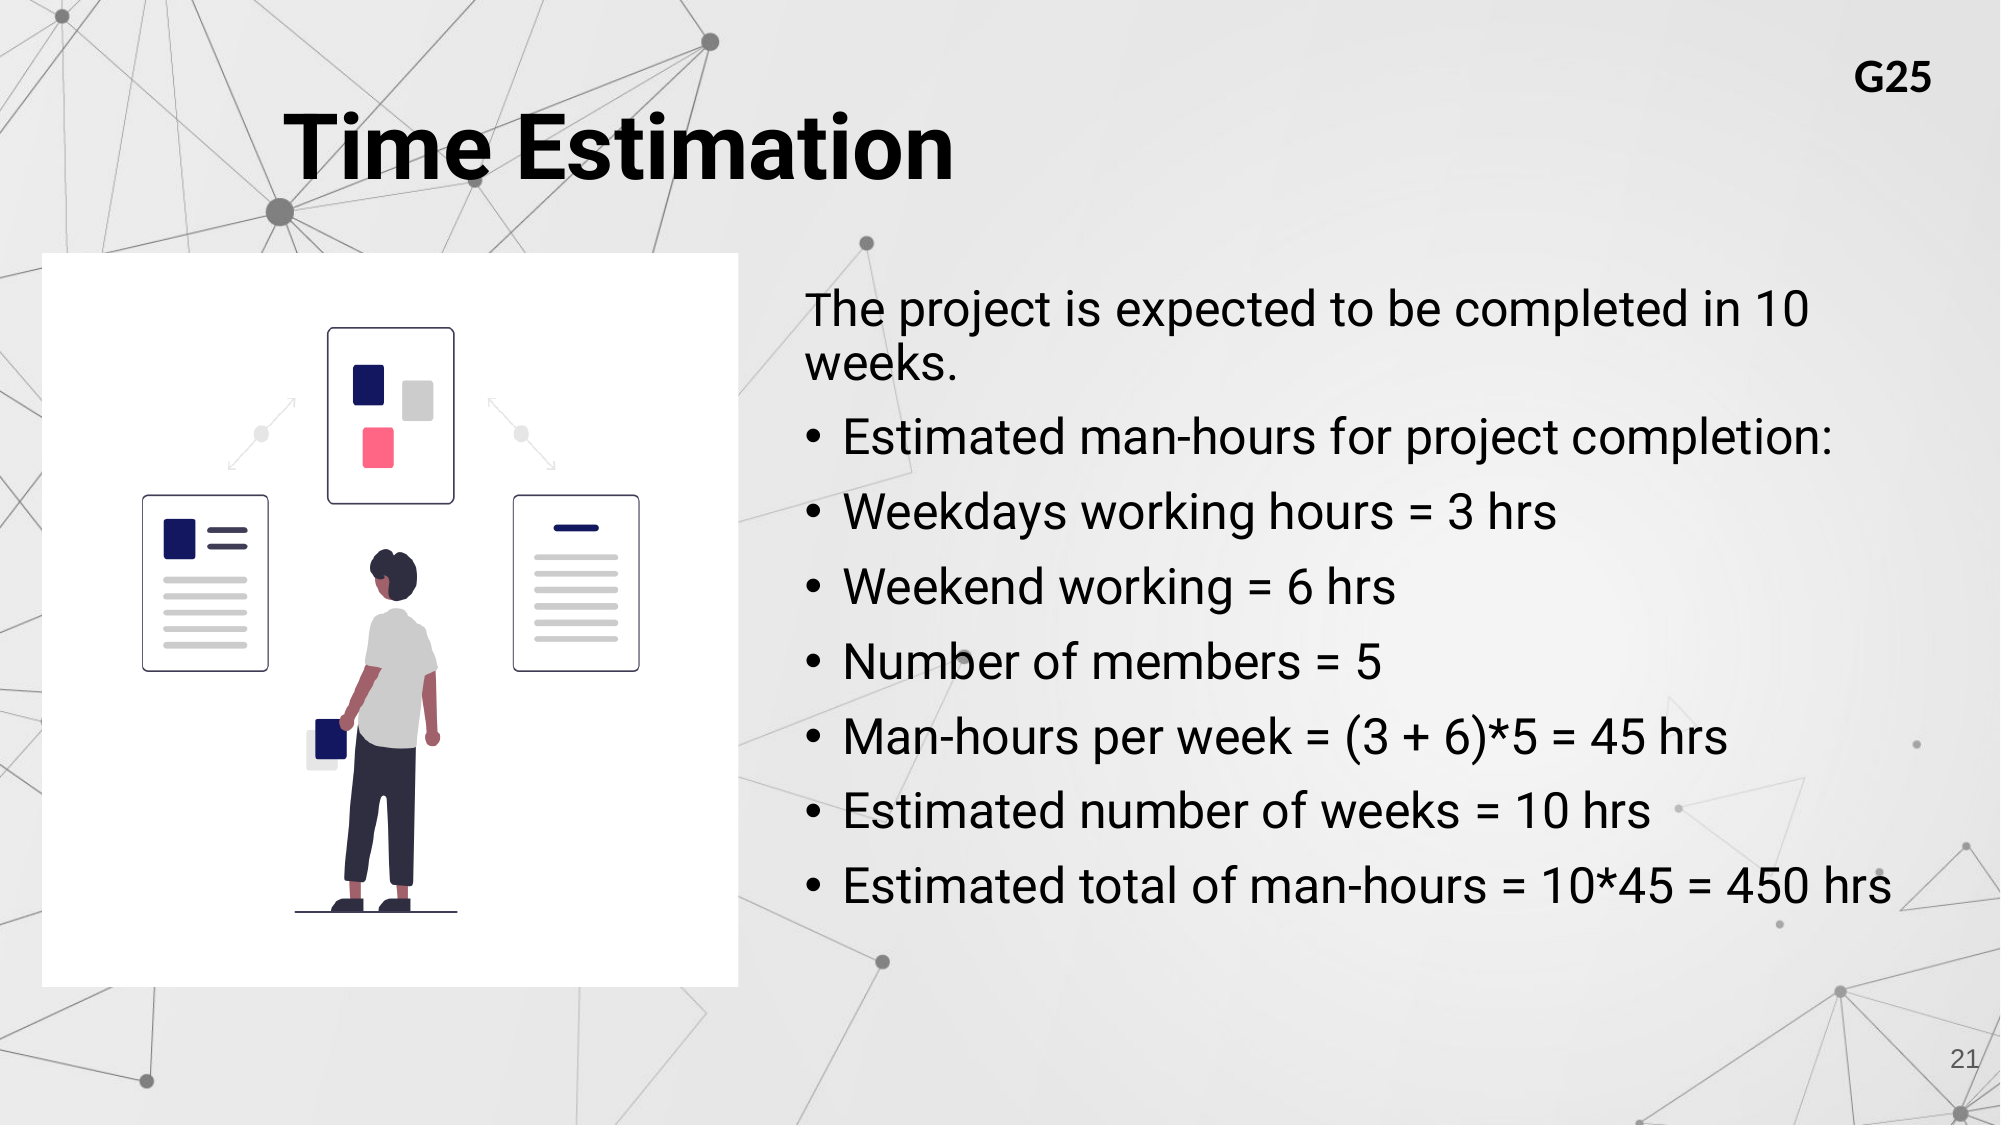

G25
Time Estimation

The project is expected to be completed in 10 weeks.
Estimated man-hours for project completion:
Weekdays working hours = 3 hrs
Weekend working = 6 hrs
Number of members = 5
Man-hours per week = (3 + 6)*5 = 45 hrs
Estimated number of weeks = 10 hrs
Estimated total of man-hours = 10*45 = 450 hrs

21